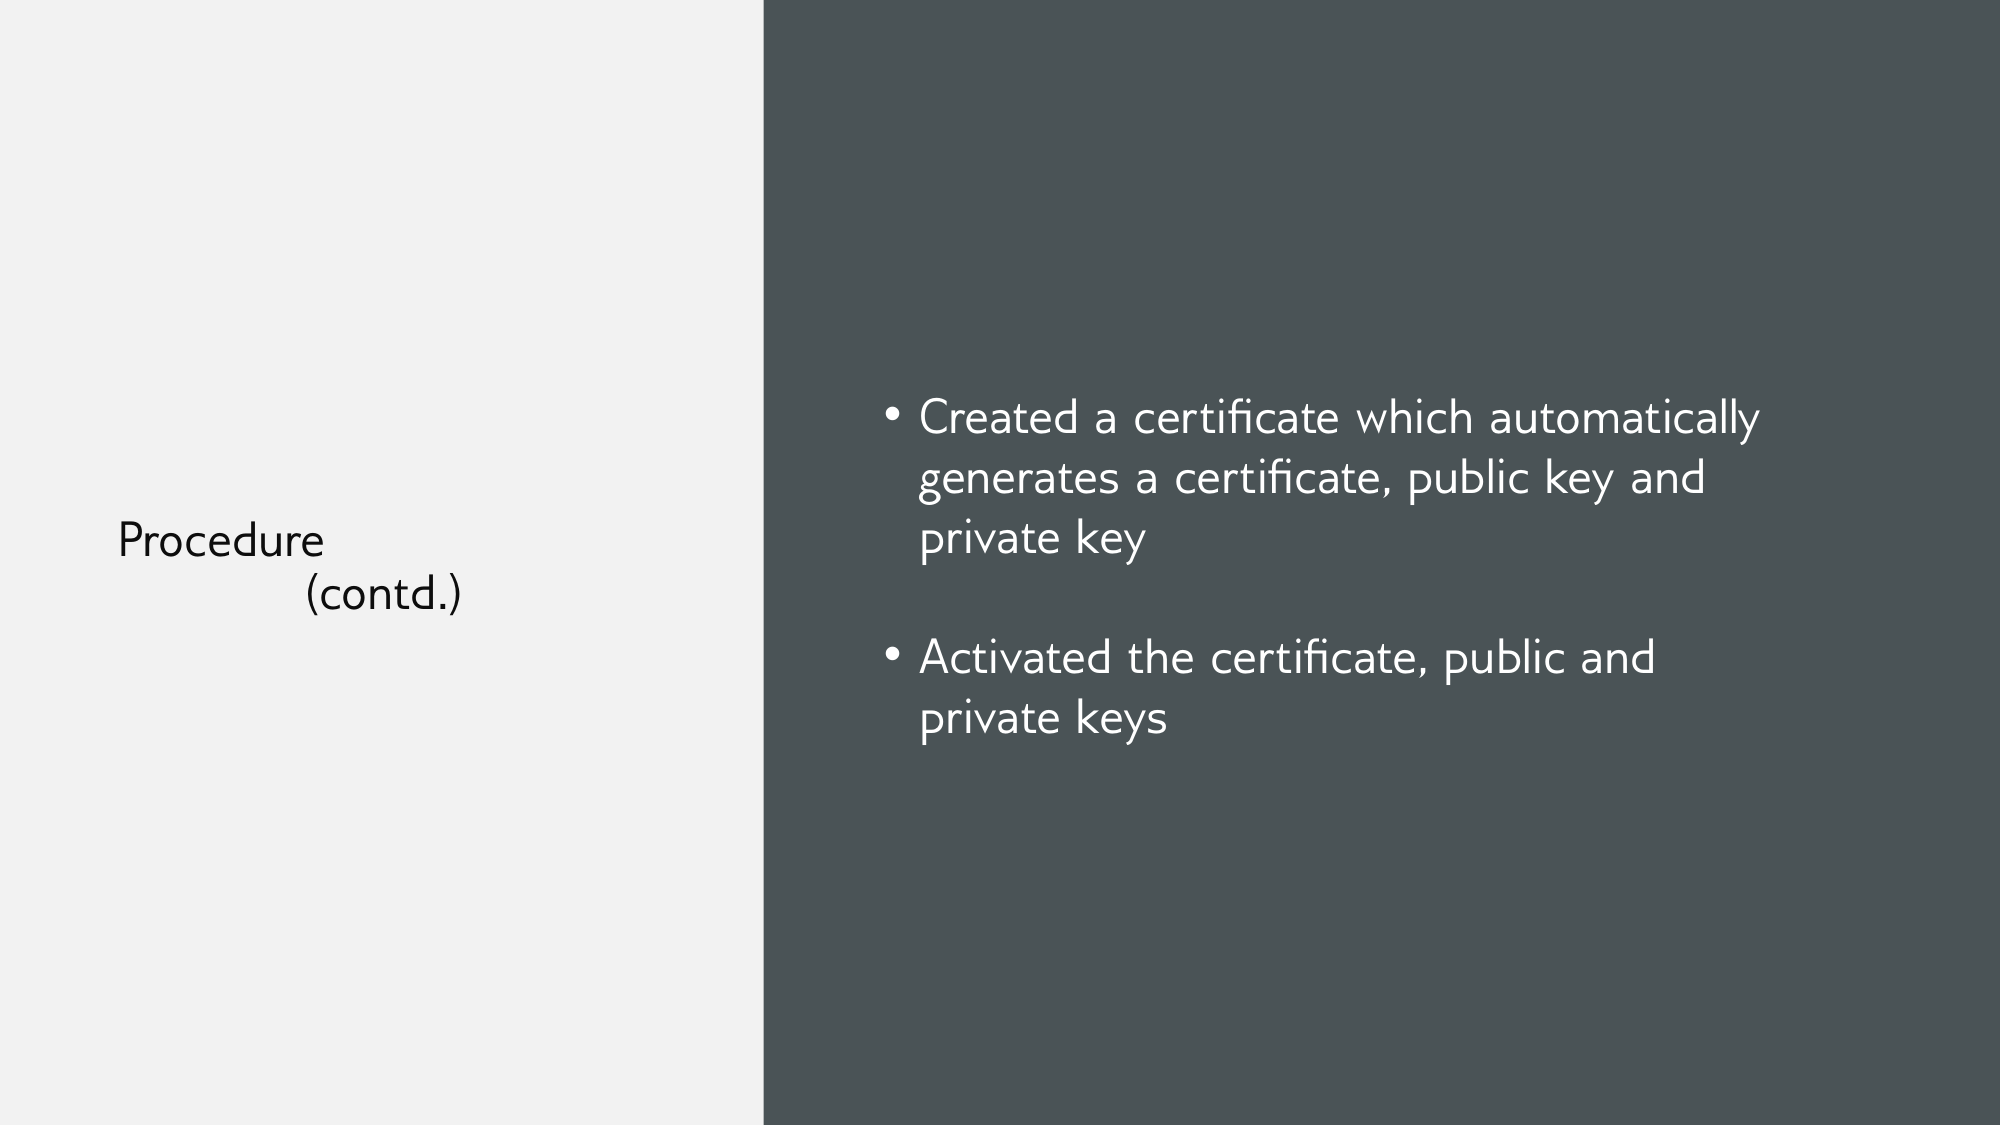

Created a certificate which automatically generates a certificate, public key and private key

Activated the certificate, public and private keys
Procedure
(contd.)